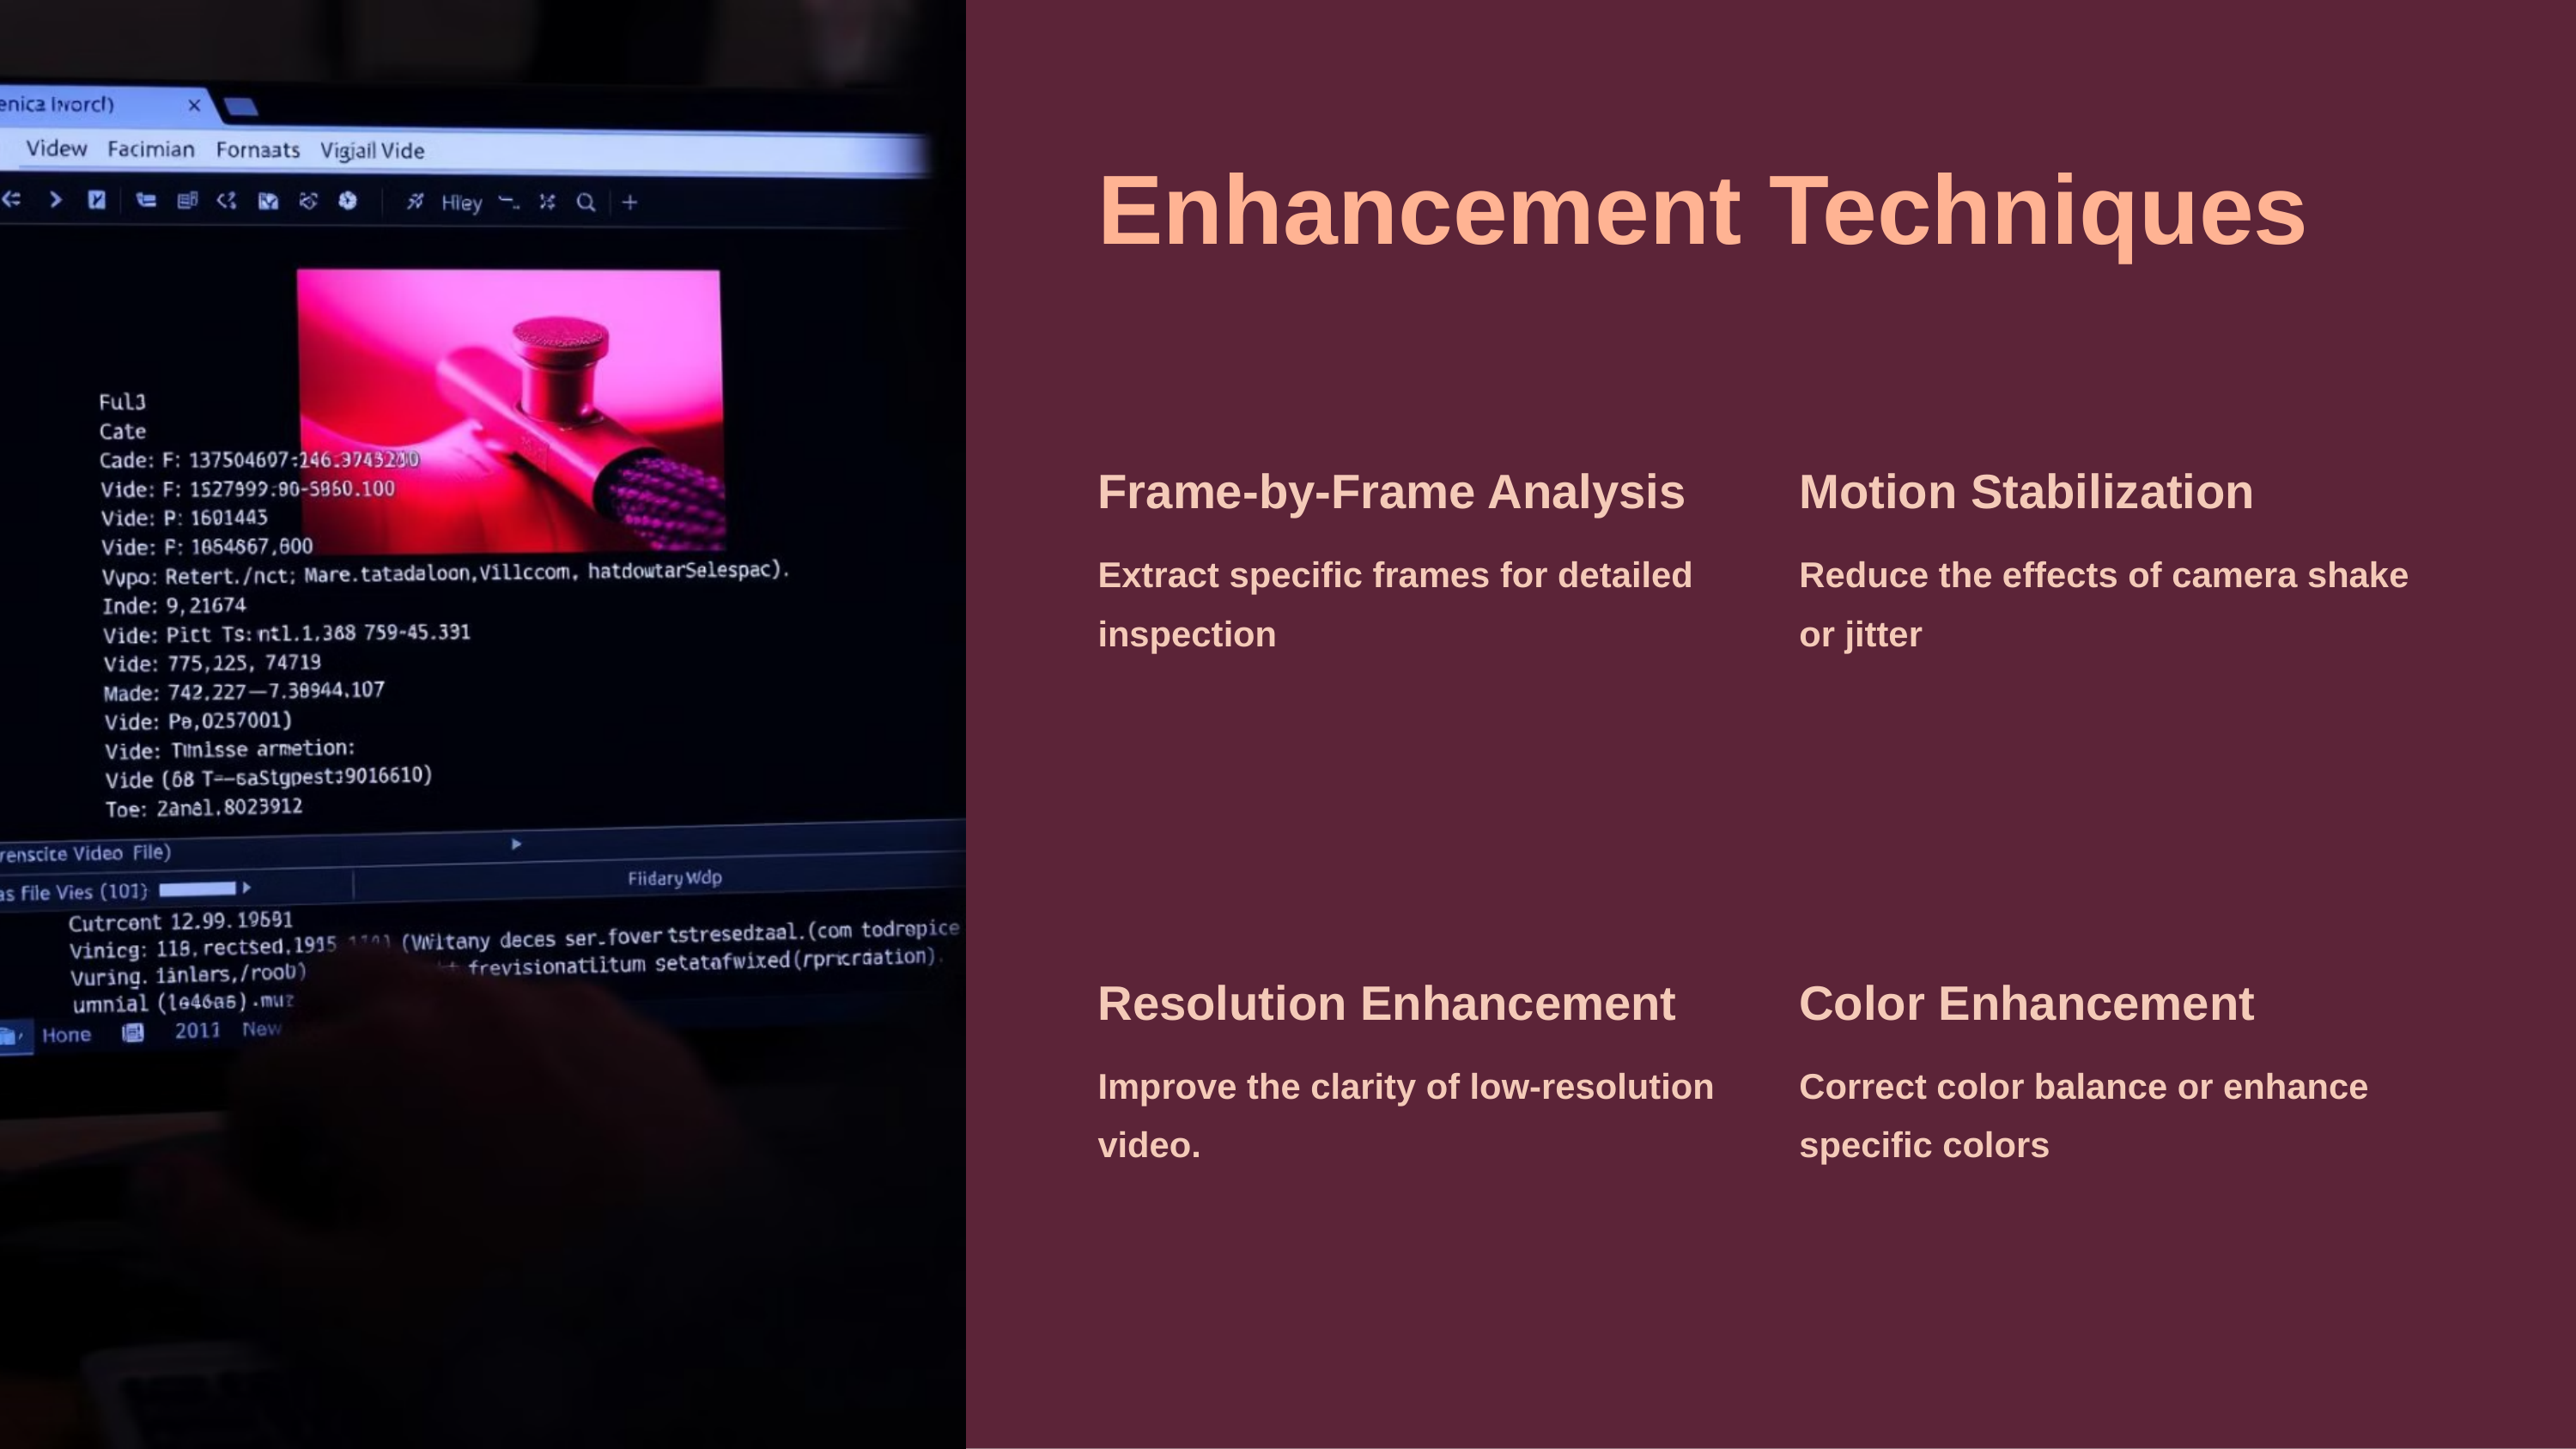

Enhancement Techniques
Frame-by-Frame Analysis
Motion Stabilization
Extract specific frames for detailed inspection
Reduce the effects of camera shake or jitter
Resolution Enhancement
Color Enhancement
Improve the clarity of low-resolution video.
Correct color balance or enhance specific colors